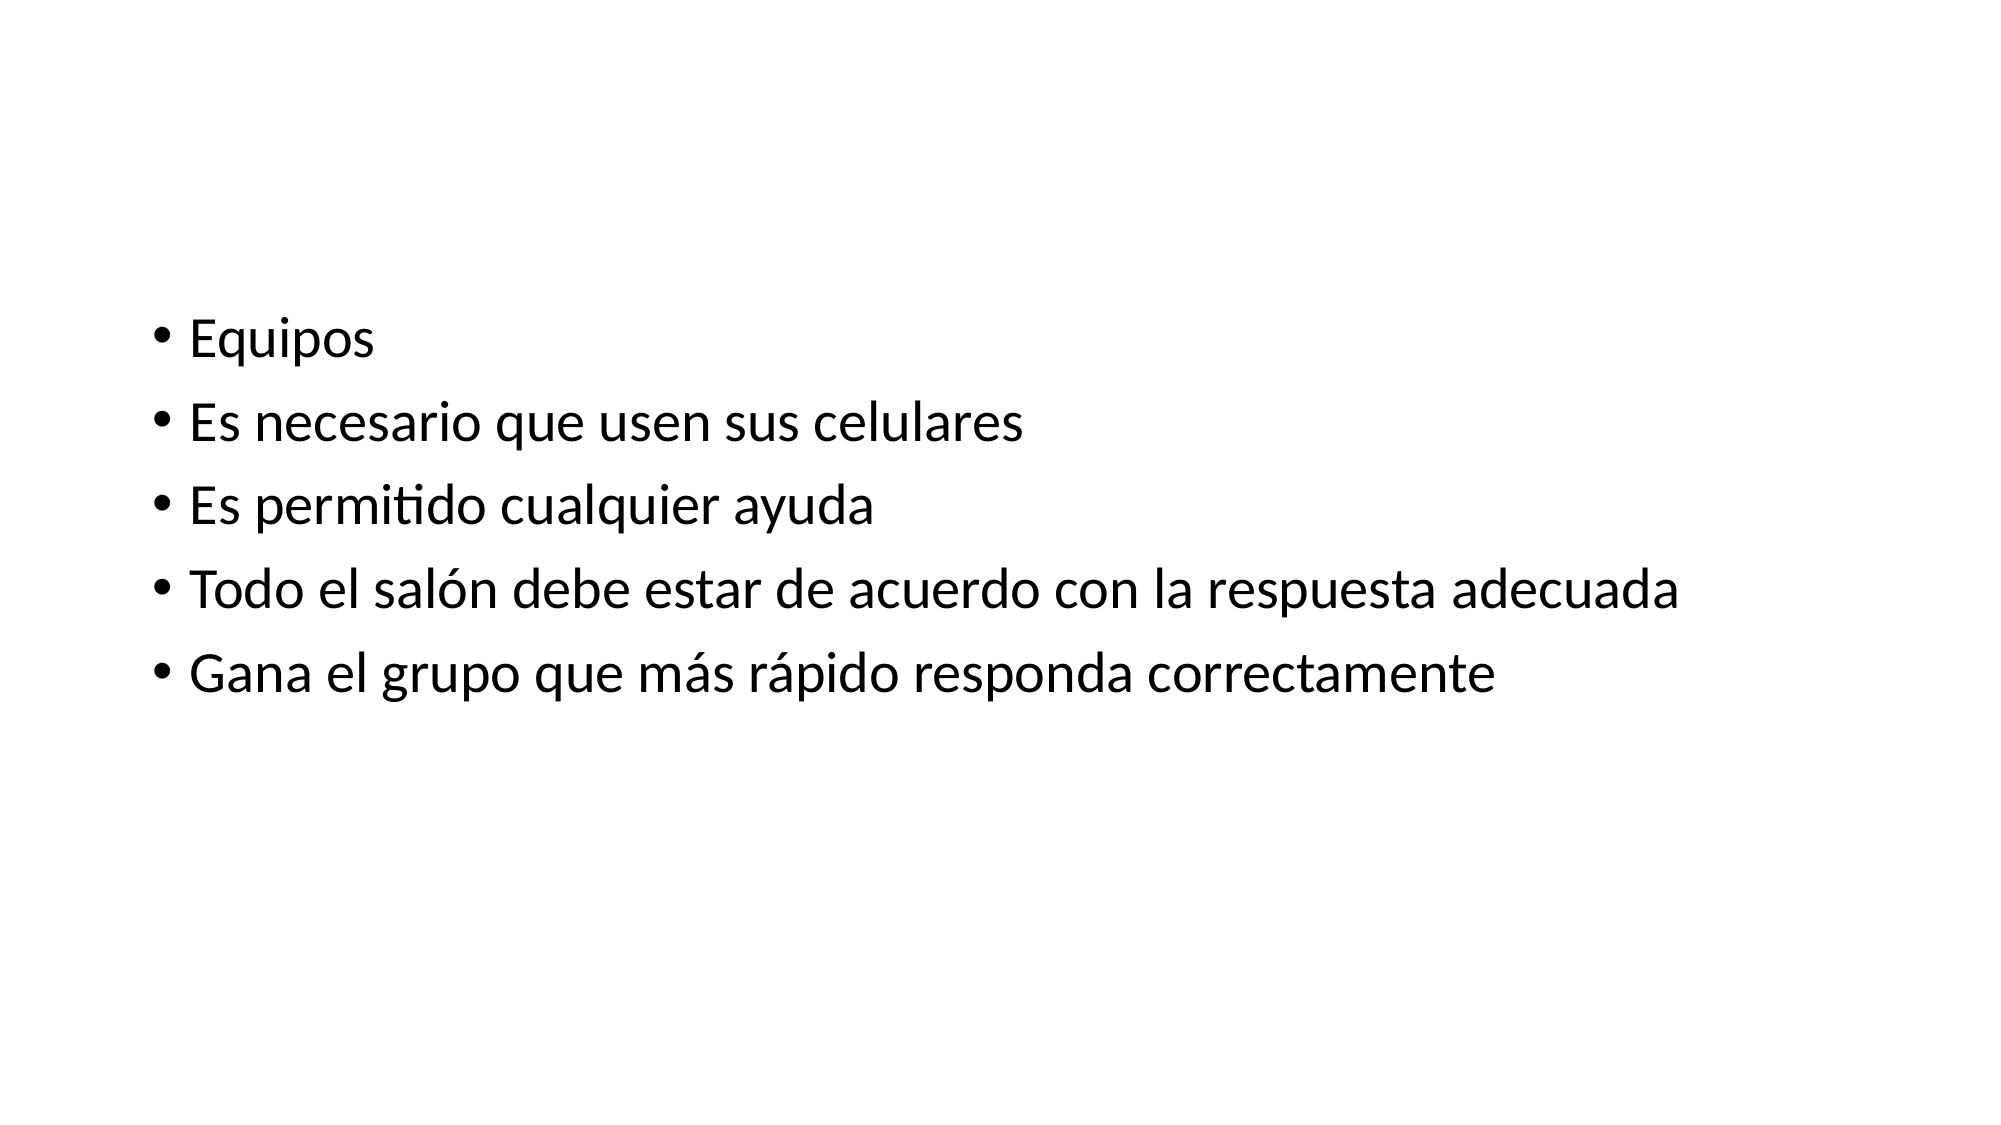

Equipos
Es necesario que usen sus celulares
Es permitido cualquier ayuda
Todo el salón debe estar de acuerdo con la respuesta adecuada
Gana el grupo que más rápido responda correctamente